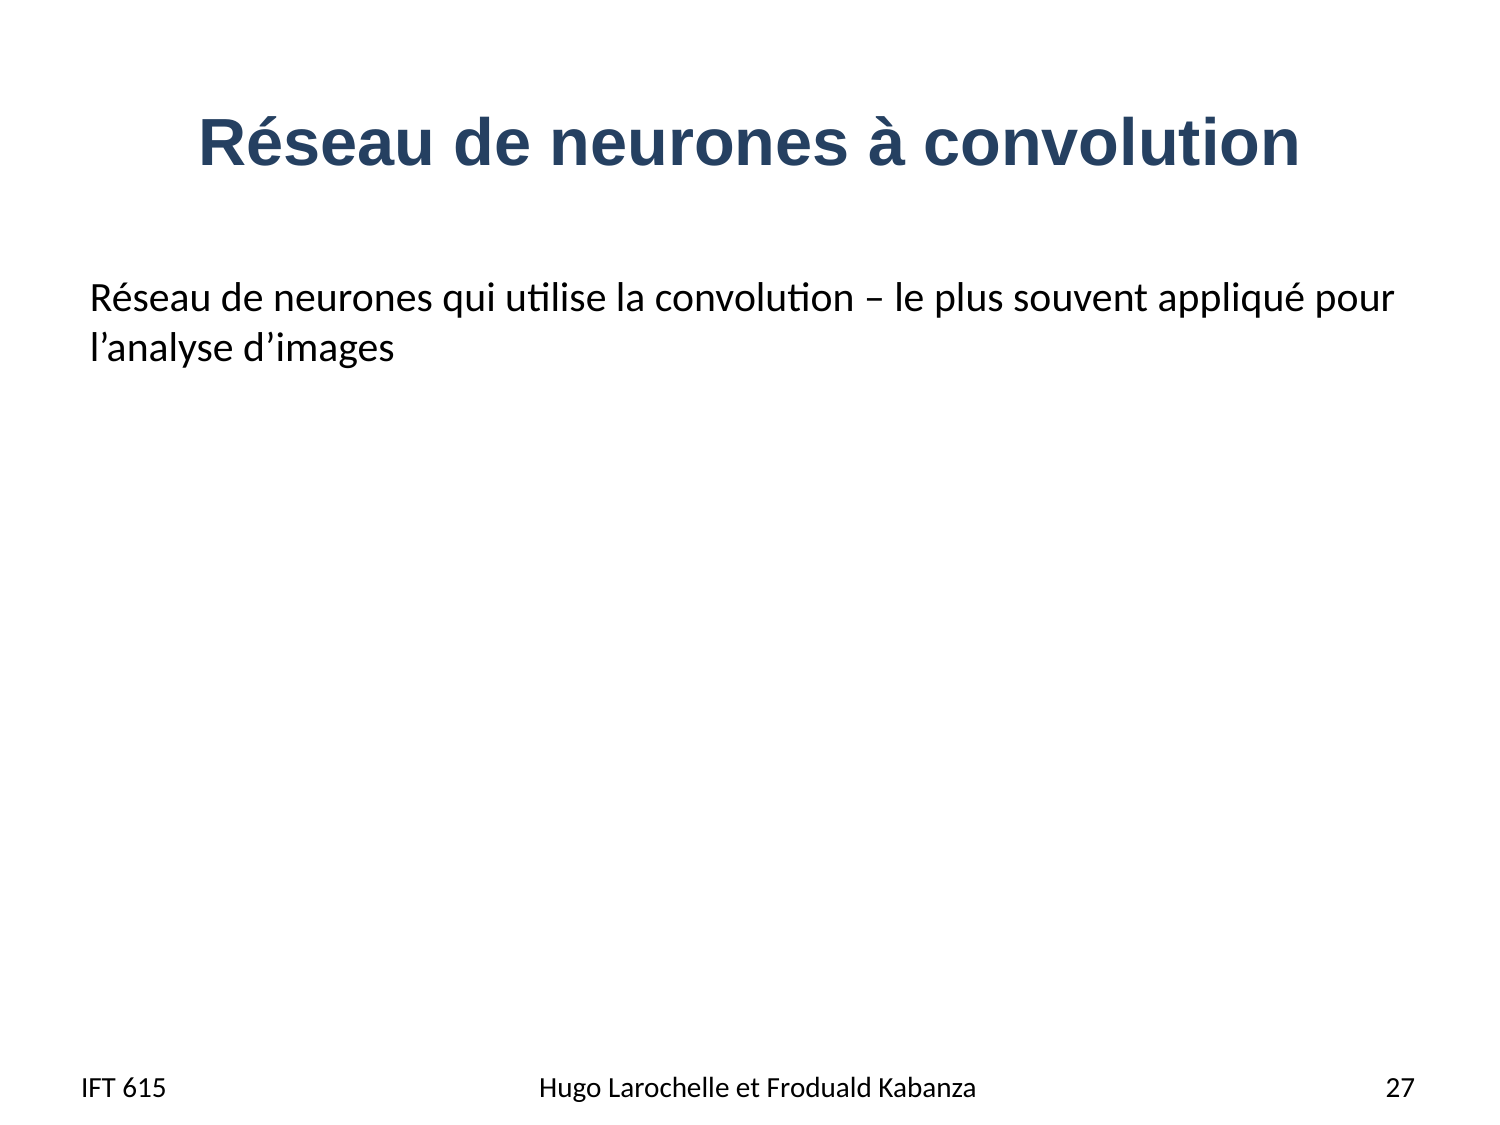

# Réseau de neurones à convolution
Réseau de neurones qui utilise la convolution – le plus souvent appliqué pour l’analyse d’images

IFT 615
Hugo Larochelle et Froduald Kabanza
27